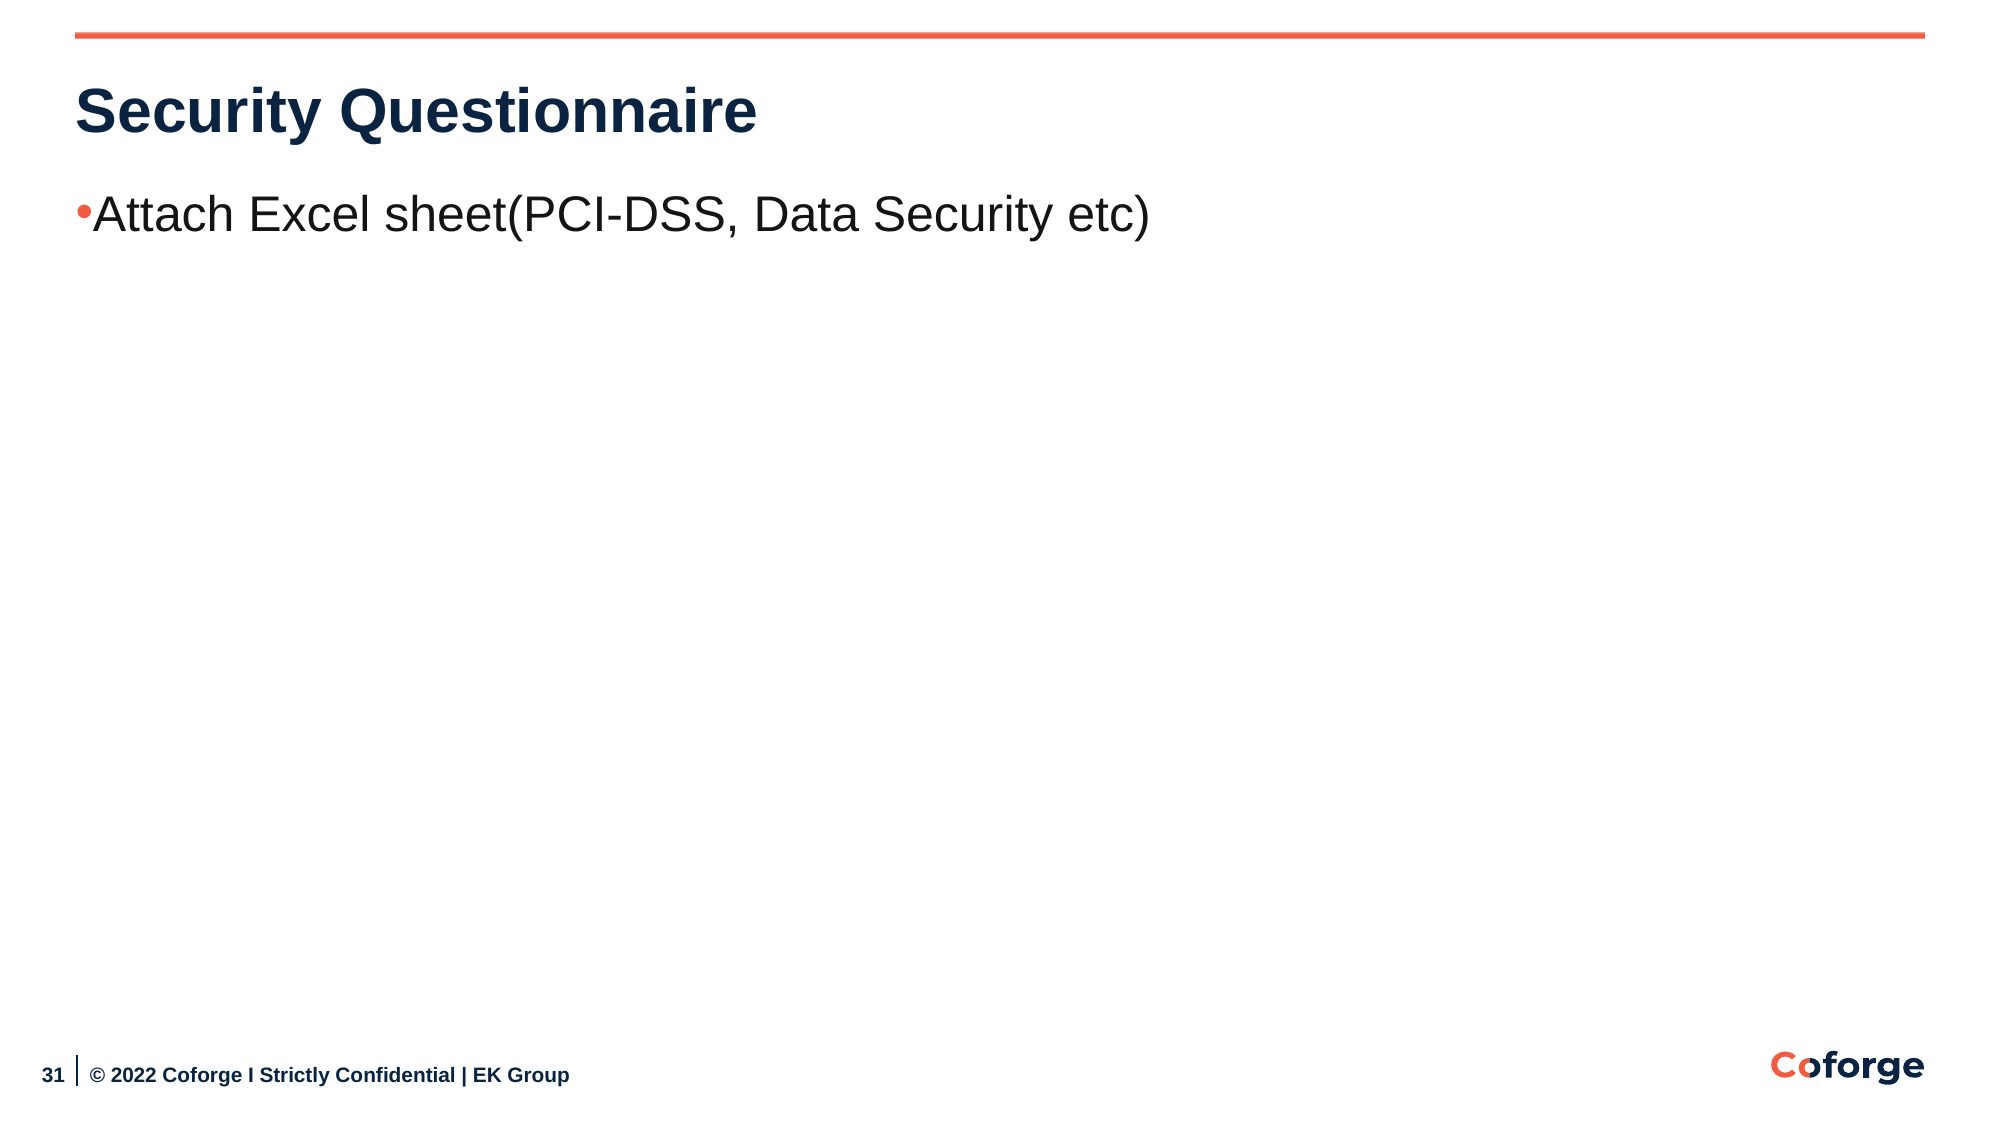

# Security Questionnaire
Attach Excel sheet(PCI-DSS, Data Security etc)
31
© 2022 Coforge I Strictly Confidential | EK Group